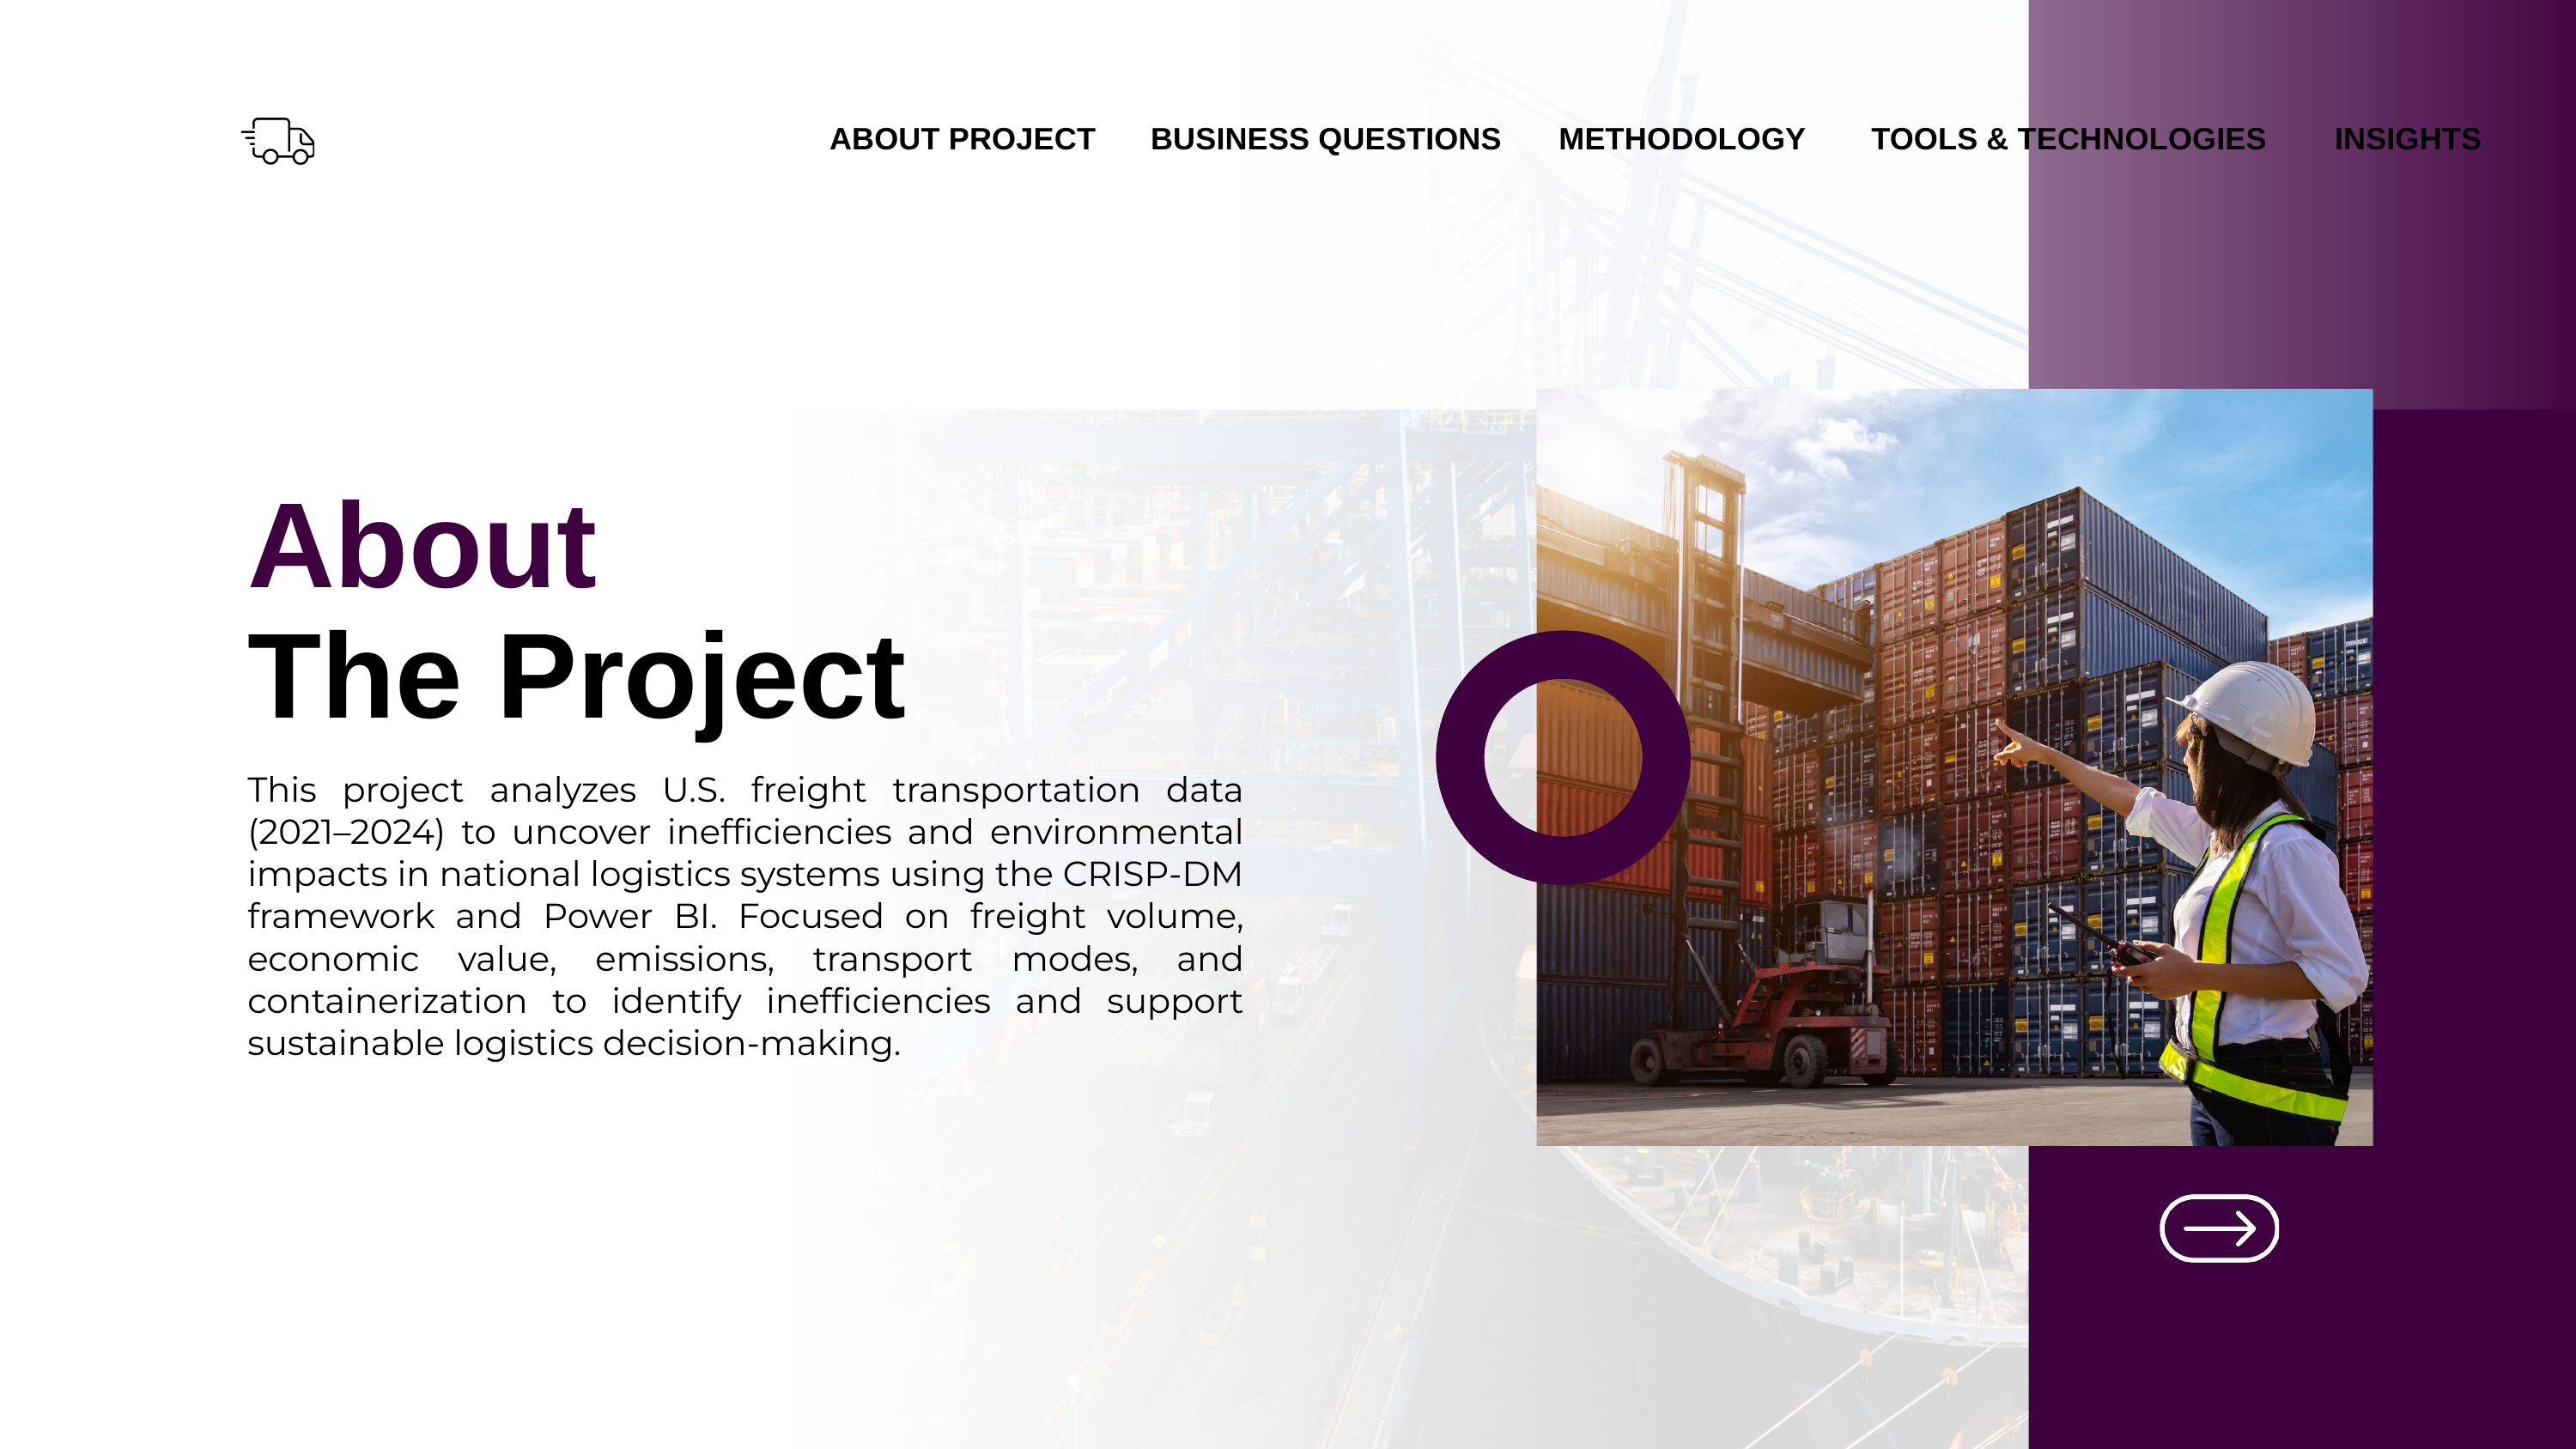

BUSINESS QUESTIONS
METHODOLOGY
TOOLS & TECHNOLOGIES
INSIGHTS
ABOUT PROJECT

About
The Project

This project analyzes U.S. freight transportation data (2021–2024) to uncover inefficiencies and environmental impacts in national logistics systems using the CRISP-DM framework and Power BI. Focused on freight volume, economic value, emissions, transport modes, and containerization to identify inefficiencies and support sustainable logistics decision-making.